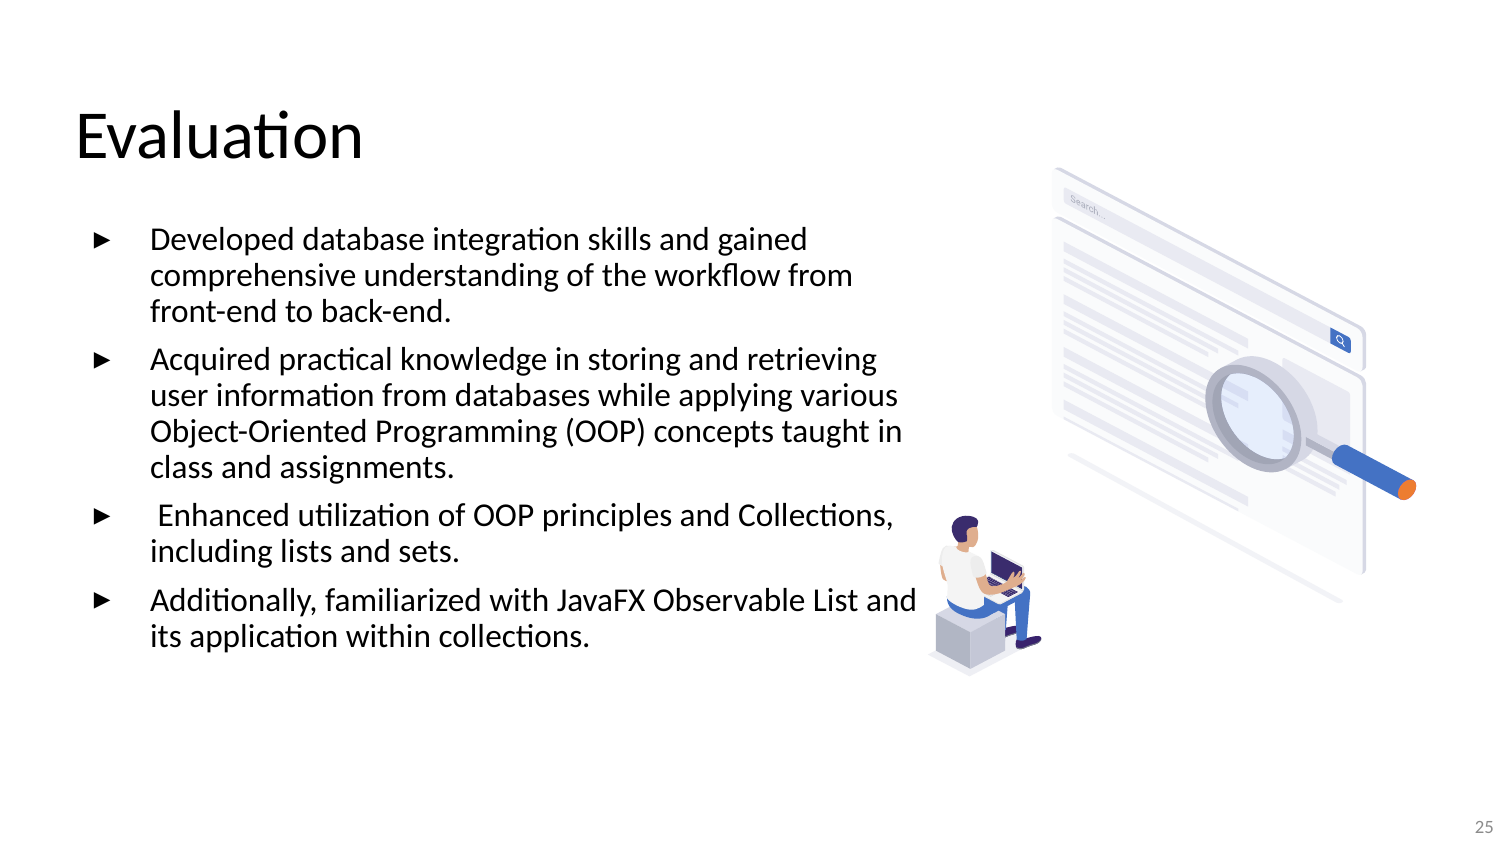

# Evaluation

Developed database integration skills and gained comprehensive understanding of the workflow from front-end to back-end.
Acquired practical knowledge in storing and retrieving user information from databases while applying various Object-Oriented Programming (OOP) concepts taught in class and assignments.
 Enhanced utilization of OOP principles and Collections, including lists and sets.
Additionally, familiarized with JavaFX Observable List and its application within collections.
25